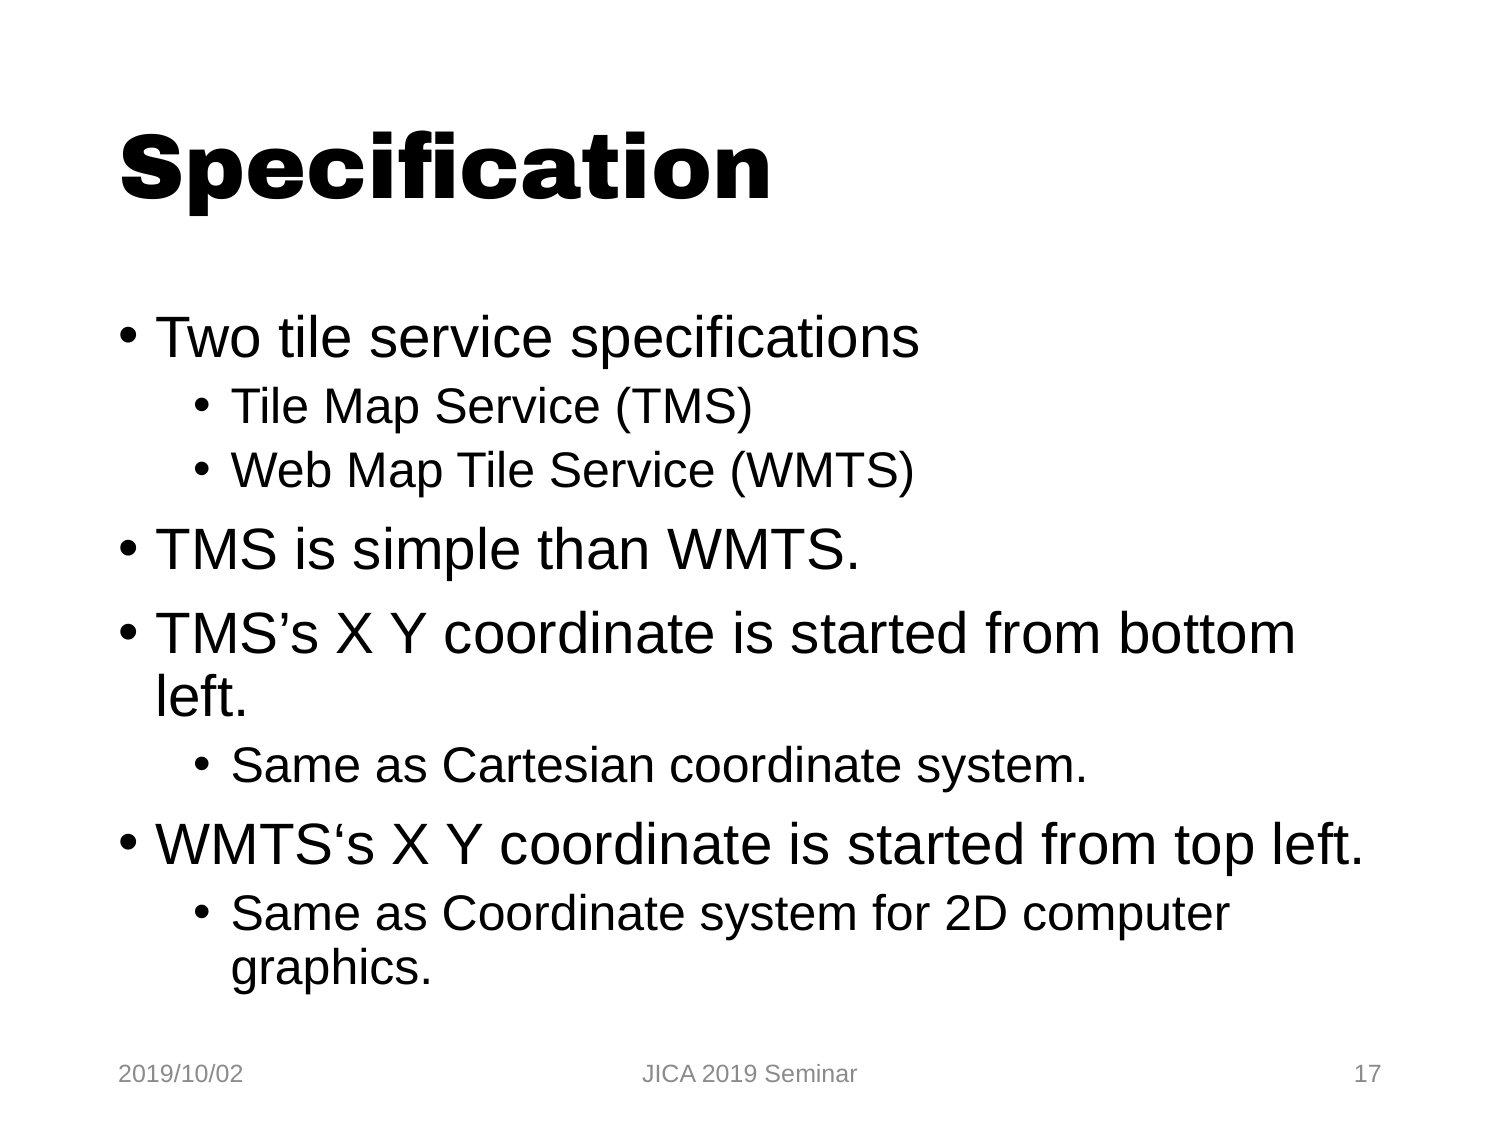

# Specification
Two tile service specifications
Tile Map Service (TMS)
Web Map Tile Service (WMTS)
TMS is simple than WMTS.
TMS’s X Y coordinate is started from bottom left.
Same as Cartesian coordinate system.
WMTS‘s X Y coordinate is started from top left.
Same as Coordinate system for 2D computer graphics.
2019/10/02
JICA 2019 Seminar
17